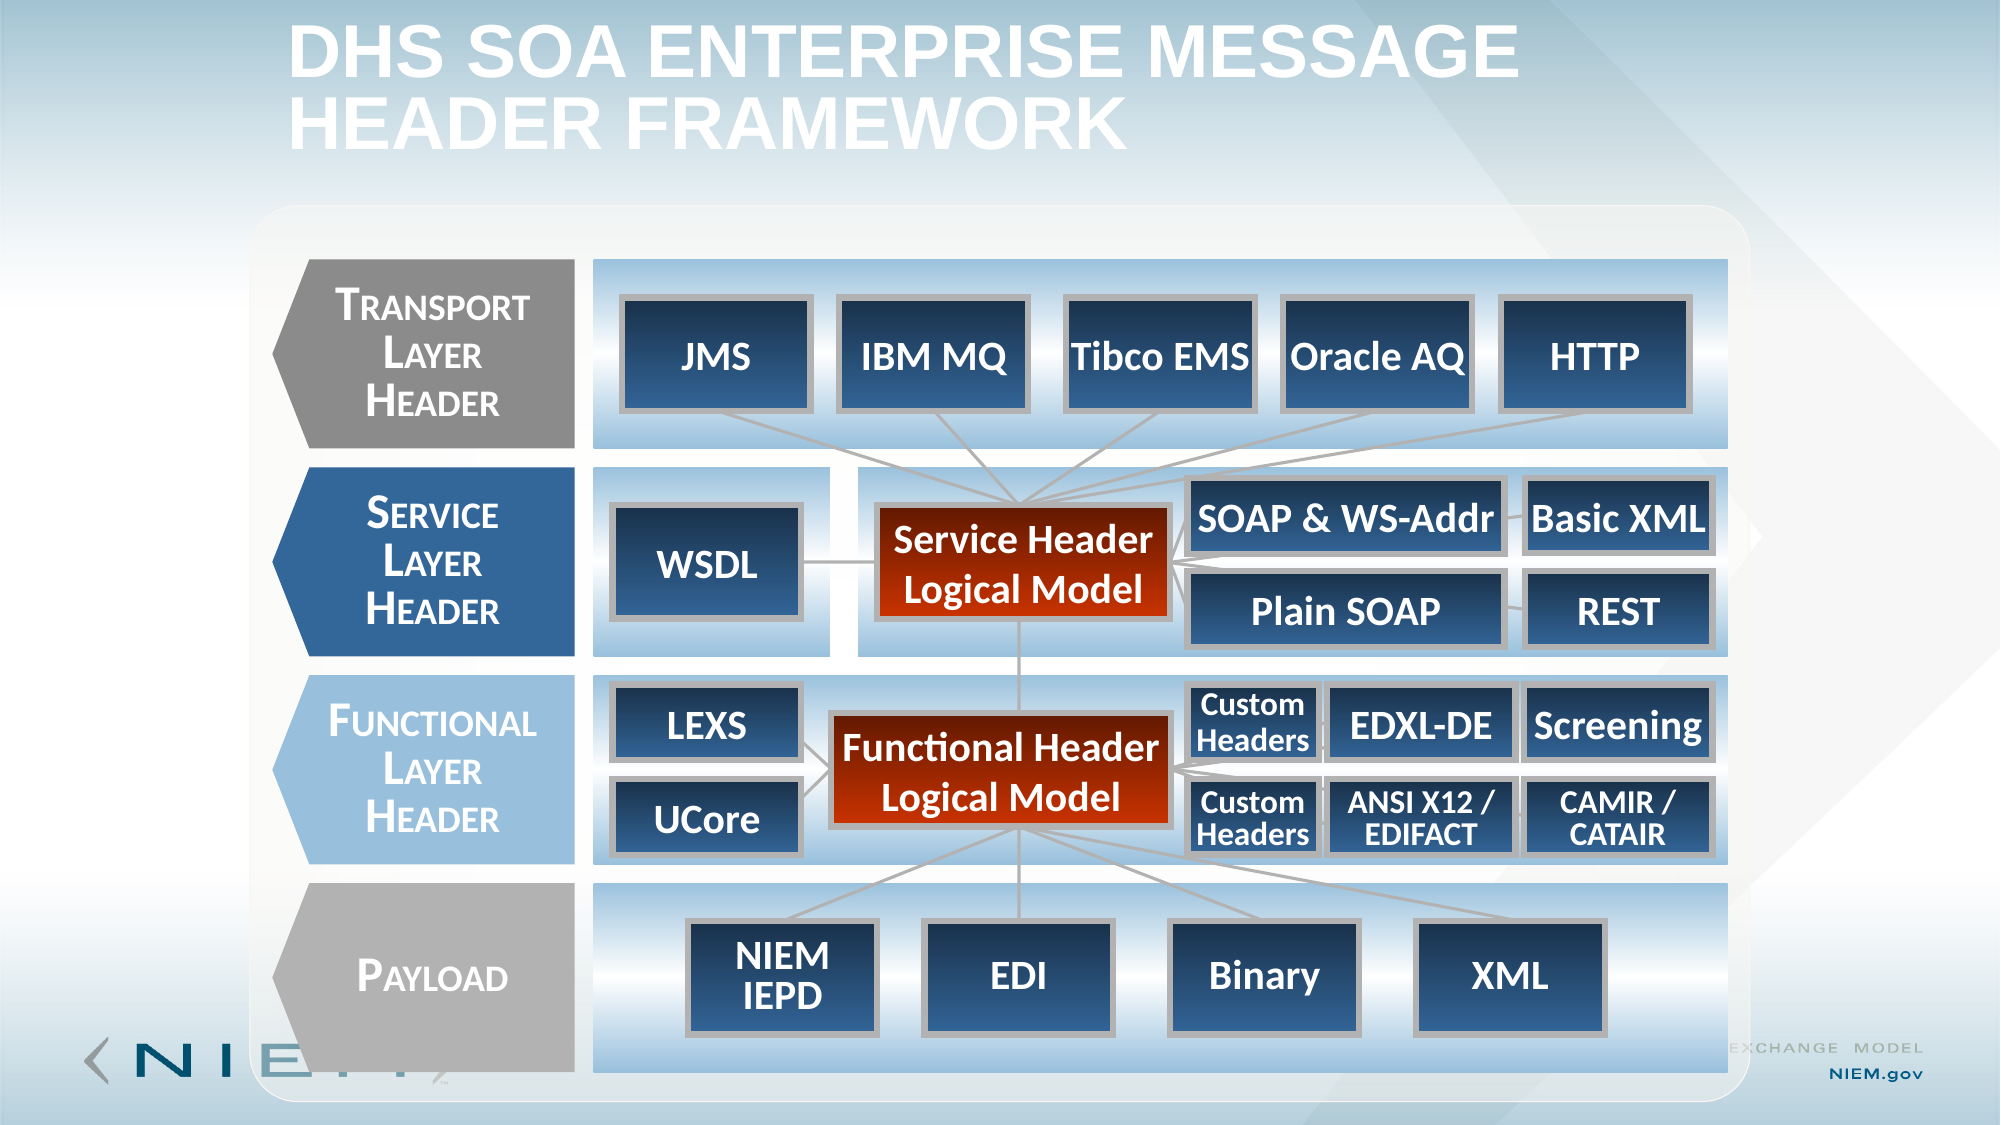

# DHS SOA Enterprise Message Header Framework

TRANSPORT
LAYER
HEADER

JMS
IBM MQ
Tibco EMS
Oracle AQ
HTTP

SERVICE
LAYER
HEADER

Basic XML
SOAP & WS-Addr
WSDL
Service Header
Logical Model

Plain SOAP
REST

FUNCTIONAL
LAYER
HEADER

Custom
Headers
LEXS
EDXL-DE
Screening
Functional Header
Logical Model

Custom
Headers
UCore
ANSI X12 /
EDIFACT
CAMIR /
CATAIR

PAYLOAD

NIEM
IEPD
EDI
Binary
XML
UNCLASSIFIED